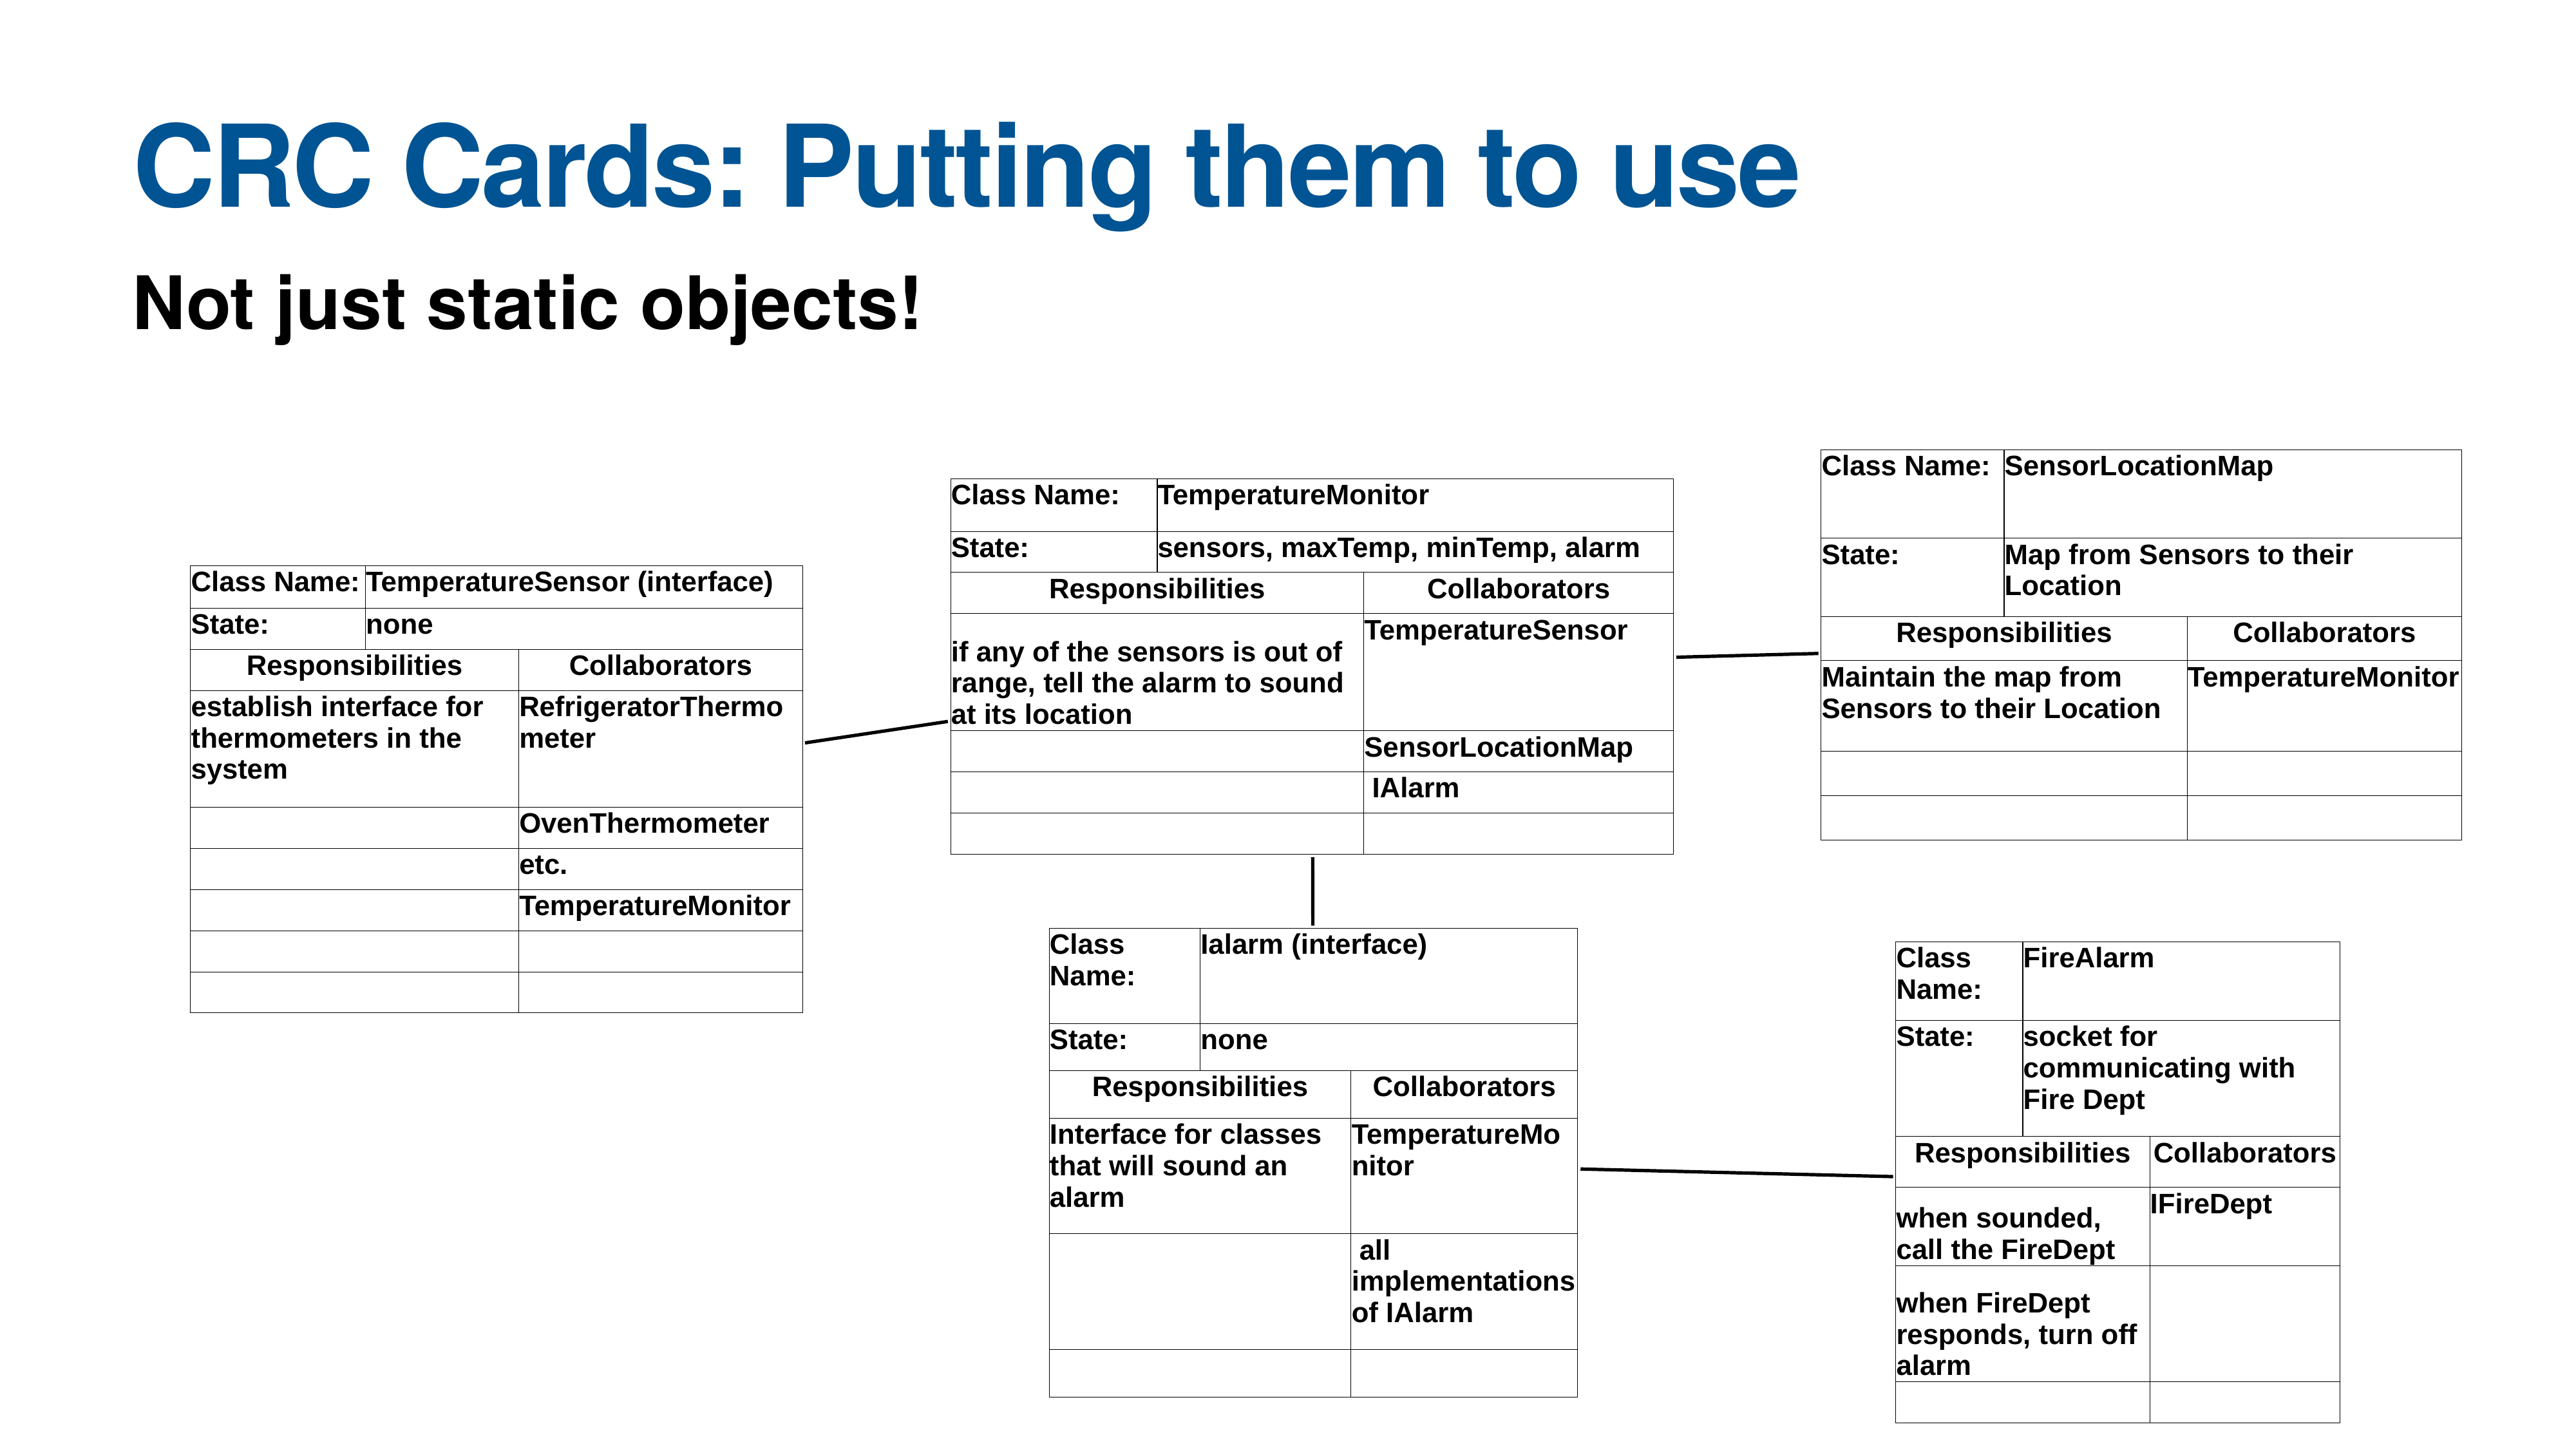

# CRC Cards: Putting them to use
Not just static objects!
| Class Name: | SensorLocationMap |  |
| --- | --- | --- |
| State: | Map from Sensors to their Location |  |
| Responsibilities |  | Collaborators |
| Maintain the map from Sensors to their Location |  | TemperatureMonitor |
|  |  |  |
|  |  |  |
| Class Name: | TemperatureMonitor |  |
| --- | --- | --- |
| State: | sensors, maxTemp, minTemp, alarm |  |
| Responsibilities |  | Collaborators |
| if any of the sensors is out of range, tell the alarm to sound at its location |  | TemperatureSensor |
|  |  | SensorLocationMap |
|  |  | IAlarm |
|  |  |  |
| Class Name: | TemperatureSensor (interface) |  |
| --- | --- | --- |
| State: | none |  |
| Responsibilities |  | Collaborators |
| establish interface for thermometers in the system |  | RefrigeratorThermometer |
|  |  | OvenThermometer |
|  |  | etc. |
|  |  | TemperatureMonitor |
|  |  |  |
|  |  |  |

| Class Name: | Ialarm (interface) |  |
| --- | --- | --- |
| State: | none |  |
| Responsibilities |  | Collaborators |
| Interface for classes that will sound an alarm |  | TemperatureMonitor |
|  |  | all implementations of IAlarm |
|  |  |  |
| Class Name: | FireAlarm |  |
| --- | --- | --- |
| State: | socket for communicating with Fire Dept |  |
| Responsibilities |  | Collaborators |
| when sounded, call the FireDept |  | IFireDept |
| when FireDept responds, turn off alarm |  |  |
|  |  |  |